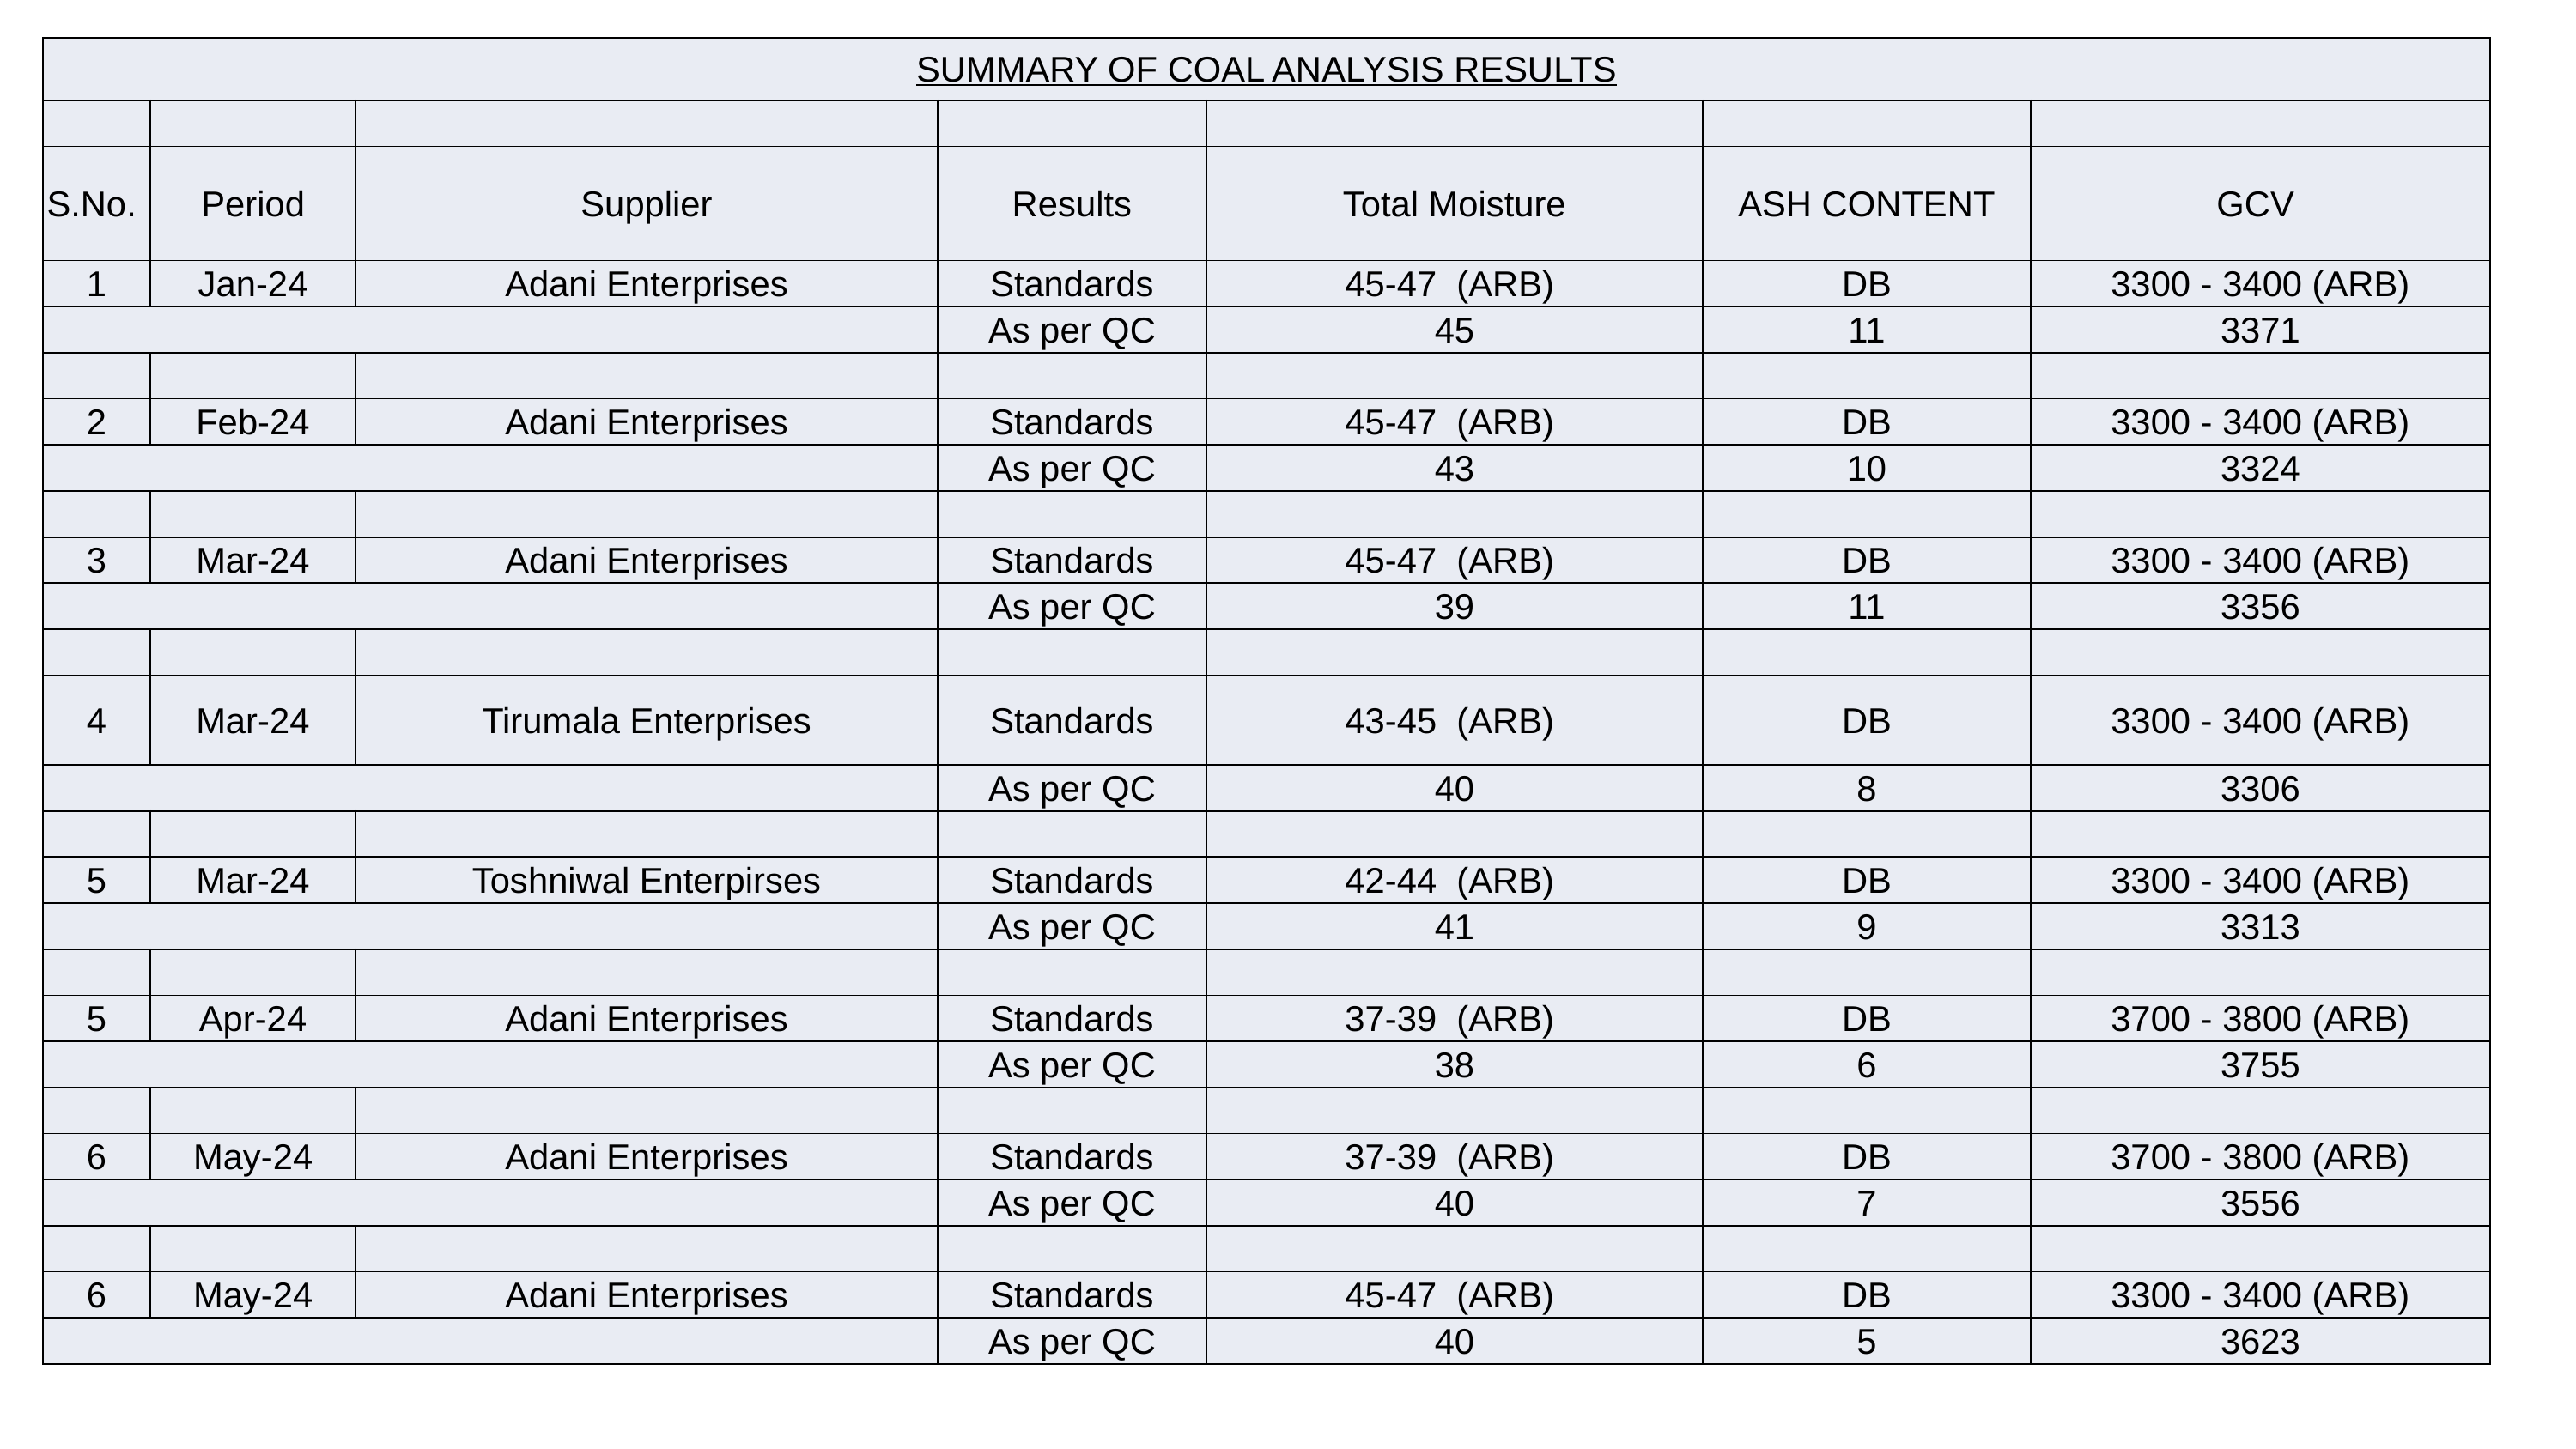

| SUMMARY OF COAL ANALYSIS RESULTS |  |  |  |  |  |  |
| --- | --- | --- | --- | --- | --- | --- |
|  |  |  |  |  |  |  |
| S.No. | Period | Supplier | Results | Total Moisture | ASH CONTENT | GCV |
| 1 | Jan-24 | Adani Enterprises | Standards | 45-47 (ARB) | DB | 3300 - 3400 (ARB) |
|  |  |  | As per QC | 45 | 11 | 3371 |
|  |  |  |  |  |  |  |
| 2 | Feb-24 | Adani Enterprises | Standards | 45-47 (ARB) | DB | 3300 - 3400 (ARB) |
|  |  |  | As per QC | 43 | 10 | 3324 |
|  |  |  |  |  |  |  |
| 3 | Mar-24 | Adani Enterprises | Standards | 45-47 (ARB) | DB | 3300 - 3400 (ARB) |
|  |  |  | As per QC | 39 | 11 | 3356 |
|  |  |  |  |  |  |  |
| 4 | Mar-24 | Tirumala Enterprises | Standards | 43-45 (ARB) | DB | 3300 - 3400 (ARB) |
|  |  |  | As per QC | 40 | 8 | 3306 |
|  |  |  |  |  |  |  |
| 5 | Mar-24 | Toshniwal Enterpirses | Standards | 42-44 (ARB) | DB | 3300 - 3400 (ARB) |
|  |  |  | As per QC | 41 | 9 | 3313 |
|  |  |  |  |  |  |  |
| 5 | Apr-24 | Adani Enterprises | Standards | 37-39 (ARB) | DB | 3700 - 3800 (ARB) |
|  |  |  | As per QC | 38 | 6 | 3755 |
|  |  |  |  |  |  |  |
| 6 | May-24 | Adani Enterprises | Standards | 37-39 (ARB) | DB | 3700 - 3800 (ARB) |
|  |  |  | As per QC | 40 | 7 | 3556 |
|  |  |  |  |  |  |  |
| 6 | May-24 | Adani Enterprises | Standards | 45-47 (ARB) | DB | 3300 - 3400 (ARB) |
|  |  |  | As per QC | 40 | 5 | 3623 |